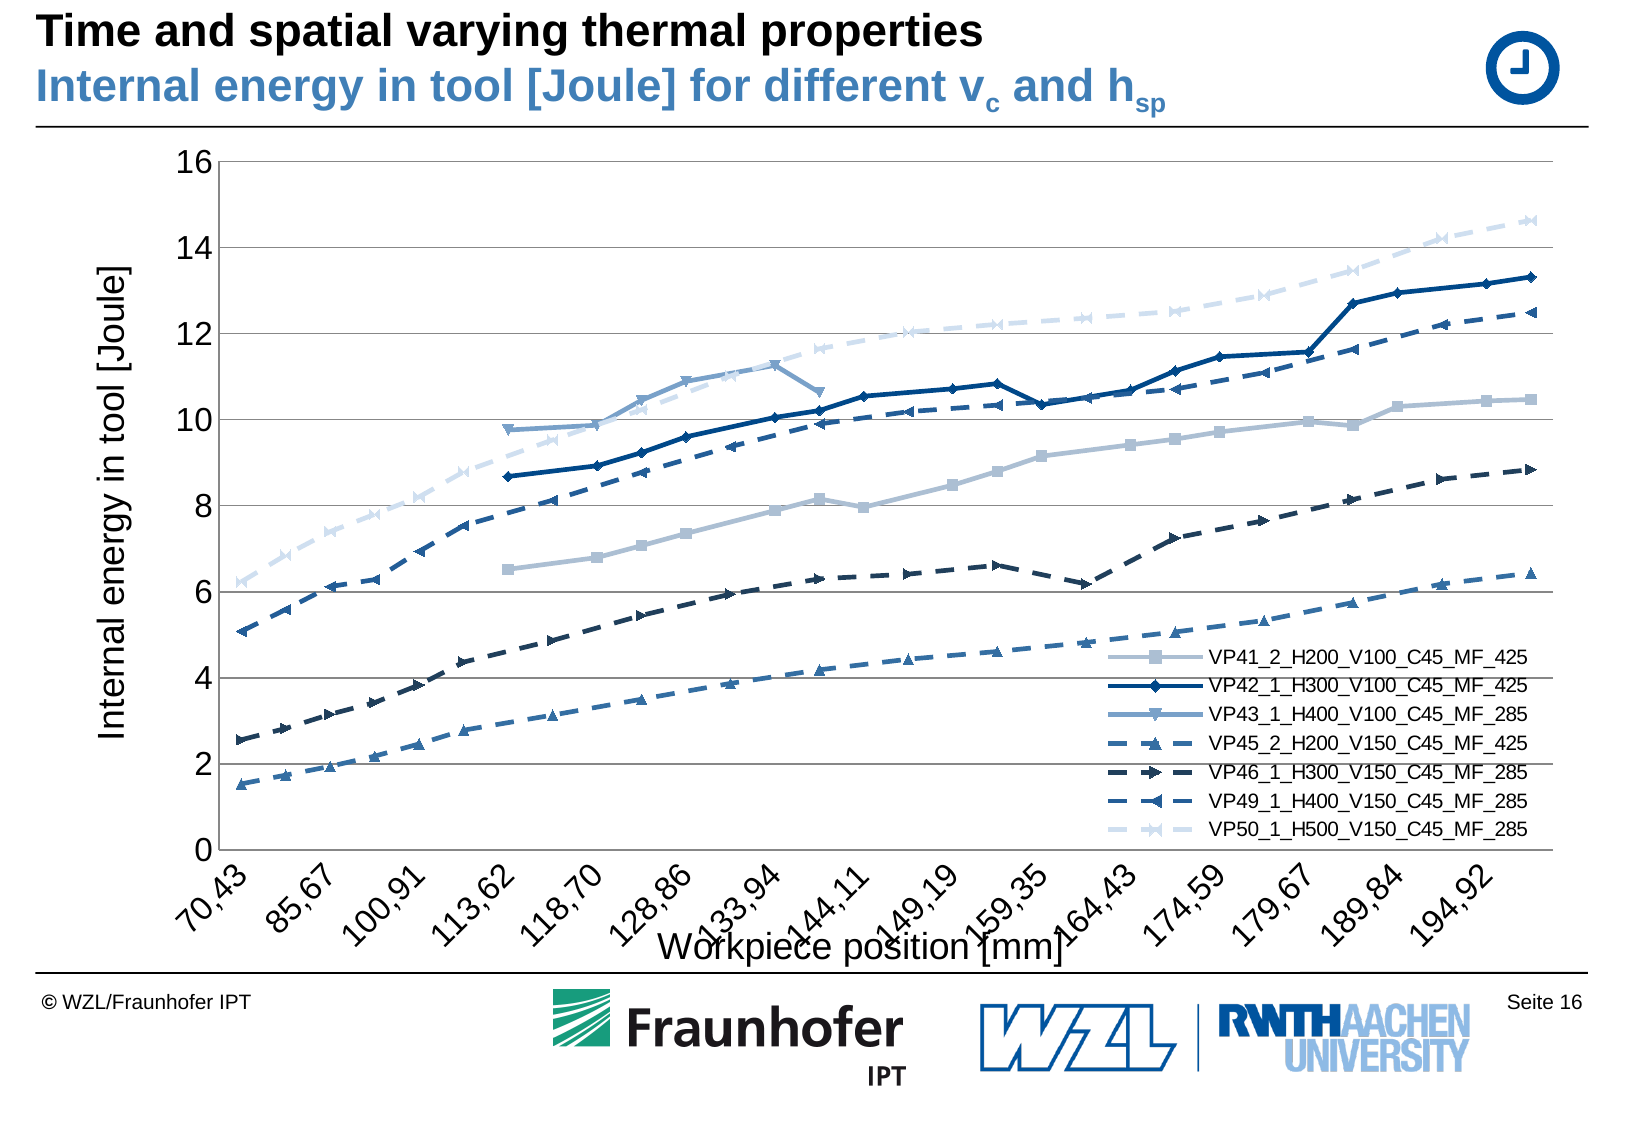

# Time and spatial varying thermal properties Internal energy in tool [Joule] for different vc and hsp

### Chart

| Category | VP41_2_H200_V100_C45_MF_425 | VP42_1_H300_V100_C45_MF_425 | VP43_1_H400_V100_C45_MF_285 | VP45_2_H200_V150_C45_MF_425 | VP46_1_H300_V150_C45_MF_285 | VP49_1_H400_V150_C45_MF_285 | VP50_1_H500_V150_C45_MF_285 |
|---|---|---|---|---|---|---|---|
| 70,43 | None | None | None | 1.53758144797254 | 2.56312478854276 | 5.07984320391753 | 6.23003711107503 |
| 78,05 | None | None | None | 1.74191014007069 | 2.826565633744439 | 5.58964501046331 | 6.85377280290905 |
| 85,67 | None | None | None | 1.94440478682745 | 3.15446227062561 | 6.122211387621749 | 7.397904676397717 |
| 93,29 | None | None | None | 2.18190134436508 | 3.426359073044519 | 6.28292345255441 | 7.800220968214 |
| 100,91 | None | None | None | 2.46706779826479 | 3.83780035726593 | 6.93846806995581 | 8.20482023057691 |
| 108,54 | None | None | None | 2.78556614960743 | 4.367551718110129 | 7.53864967155673 | 8.788196635651579 |
| 113,62 | 6.522359871175629 | 8.679471704012498 | 9.75840947179293 | None | None | None | None |
| 116,16 | None | None | None | 3.13587795295015 | 4.8700002823221 | 8.127941013310318 | 9.52697485654853 |
| 118,70 | 6.79654336686553 | 8.92843950972958 | 9.87088246665017 | None | None | None | None |
| 123,78 | 7.07191798243633 | 9.23253790518938 | 10.4491266063941 | 3.50355033825255 | 5.45227059737872 | 8.7741648916243 | 10.2282702933046 |
| 128,86 | 7.353913867070558 | 9.60025591260316 | 10.8883595316608 | None | None | None | None |
| 131,40 | None | None | None | 3.87283641899555 | 5.946975620748999 | 9.37102529868633 | 11.0142043564904 |
| 133,94 | 7.88677948263302 | 10.0522337971689 | 11.2607608158746 | None | None | None | None |
| 139,02 | 8.15735586158466 | 10.2112600585101 | 10.631182773314 | 4.187790272134719 | 6.301454050516659 | 9.89992579706904 | 11.6462135251148 |
| 144,11 | 7.964016773857349 | 10.5445639980088 | None | None | None | None | None |
| 146,65 | None | None | None | 4.4346987040059 | 6.41018569558588 | 10.1845910842184 | 12.0315698120773 |
| 149,19 | 8.4781560700404 | 10.7161697897664 | None | None | None | None | None |
| 154,27 | 8.799154754970727 | 10.8376083132374 | None | 4.612667178217459 | 6.6173083824535 | 10.3374352229867 | 12.2152252878773 |
| 159,35 | 9.15142910253099 | 10.3466233091718 | None | None | None | None | None |
| 161,89 | None | None | None | 4.824711766860159 | 6.18169874671378 | 10.5043026683763 | 12.3570534872454 |
| 164,43 | 9.41474651607712 | 10.6855993506659 | None | None | None | None | None |
| 169,51 | 9.546163794570676 | 11.1312377252765 | None | 5.066488238044379 | 7.24996038195548 | 10.7092247578021 | 12.5159370104442 |
| 174,59 | 9.71561419602083 | 11.4614214621644 | None | None | None | None | None |
| 177,13 | None | None | None | 5.33368811423744 | 7.653050367434659 | 11.0906198982348 | 12.8926977332918 |
| 179,67 | 9.95256059416772 | 11.5731873390179 | None | None | None | None | None |
| 184,76 | 9.85715289390889 | 12.7034418685649 | None | 5.750439518138589 | 8.14543633454177 | 11.6349330135407 | 13.4691695062308 |
| 189,84 | 10.3038338410747 | 12.9454093663251 | None | None | None | None | None |
| 192,38 | None | None | None | 6.182428545147899 | 8.61876432048395 | 12.2059449466156 | 14.216622432711 |
| 194,92 | 10.4344282394471 | 13.1585565466175 | None | None | None | None | None |
| 200,00 | 10.4692095674105 | 13.3151690150392 | None | 6.43633924484229 | 8.840009315447 | 12.4869354458273 | 14.6323093067922 |